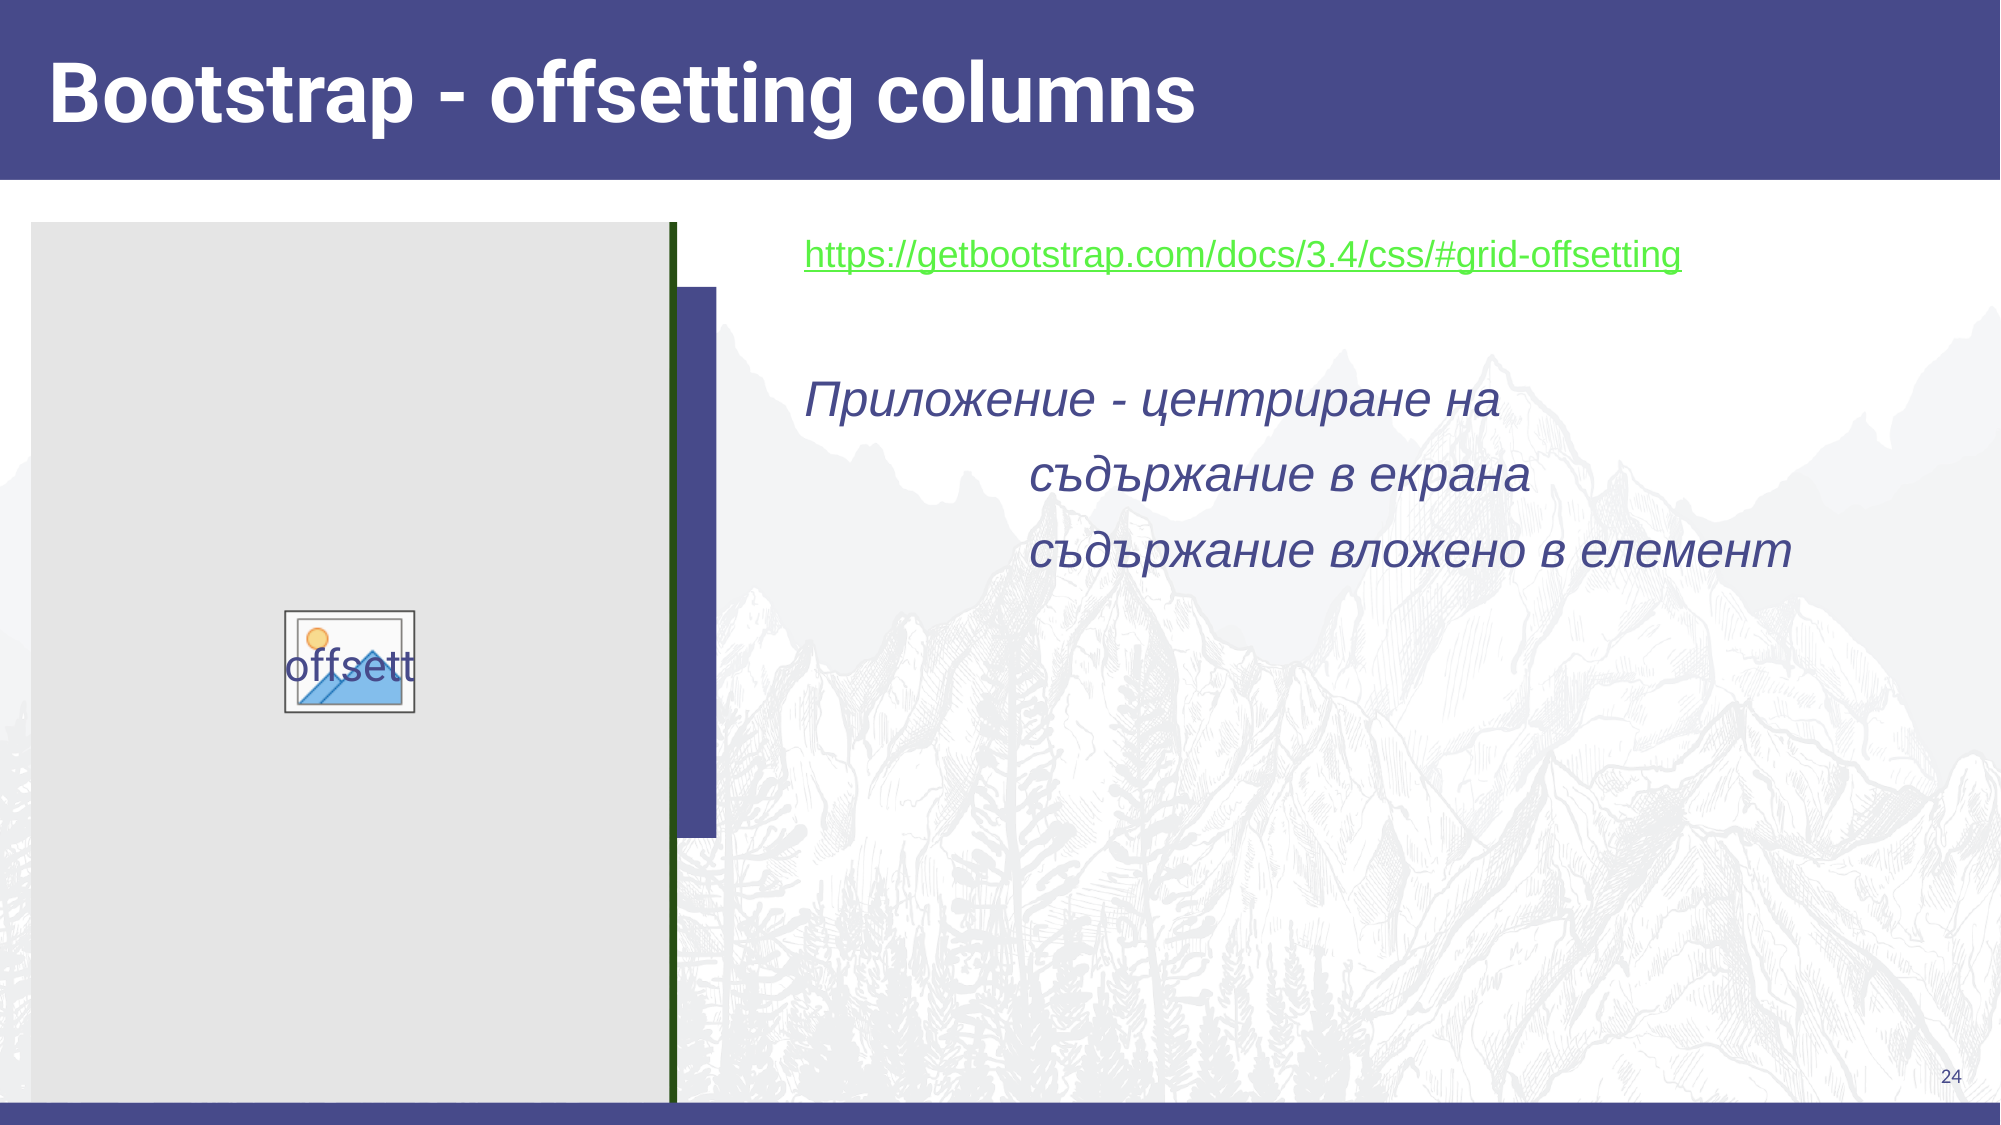

# Bootstrap - offsetting columns
https://getbootstrap.com/docs/3.4/css/#grid-offsetting

Приложение - центриране на
съдържание в екрана
съдържание вложено в елемент

offsett
24